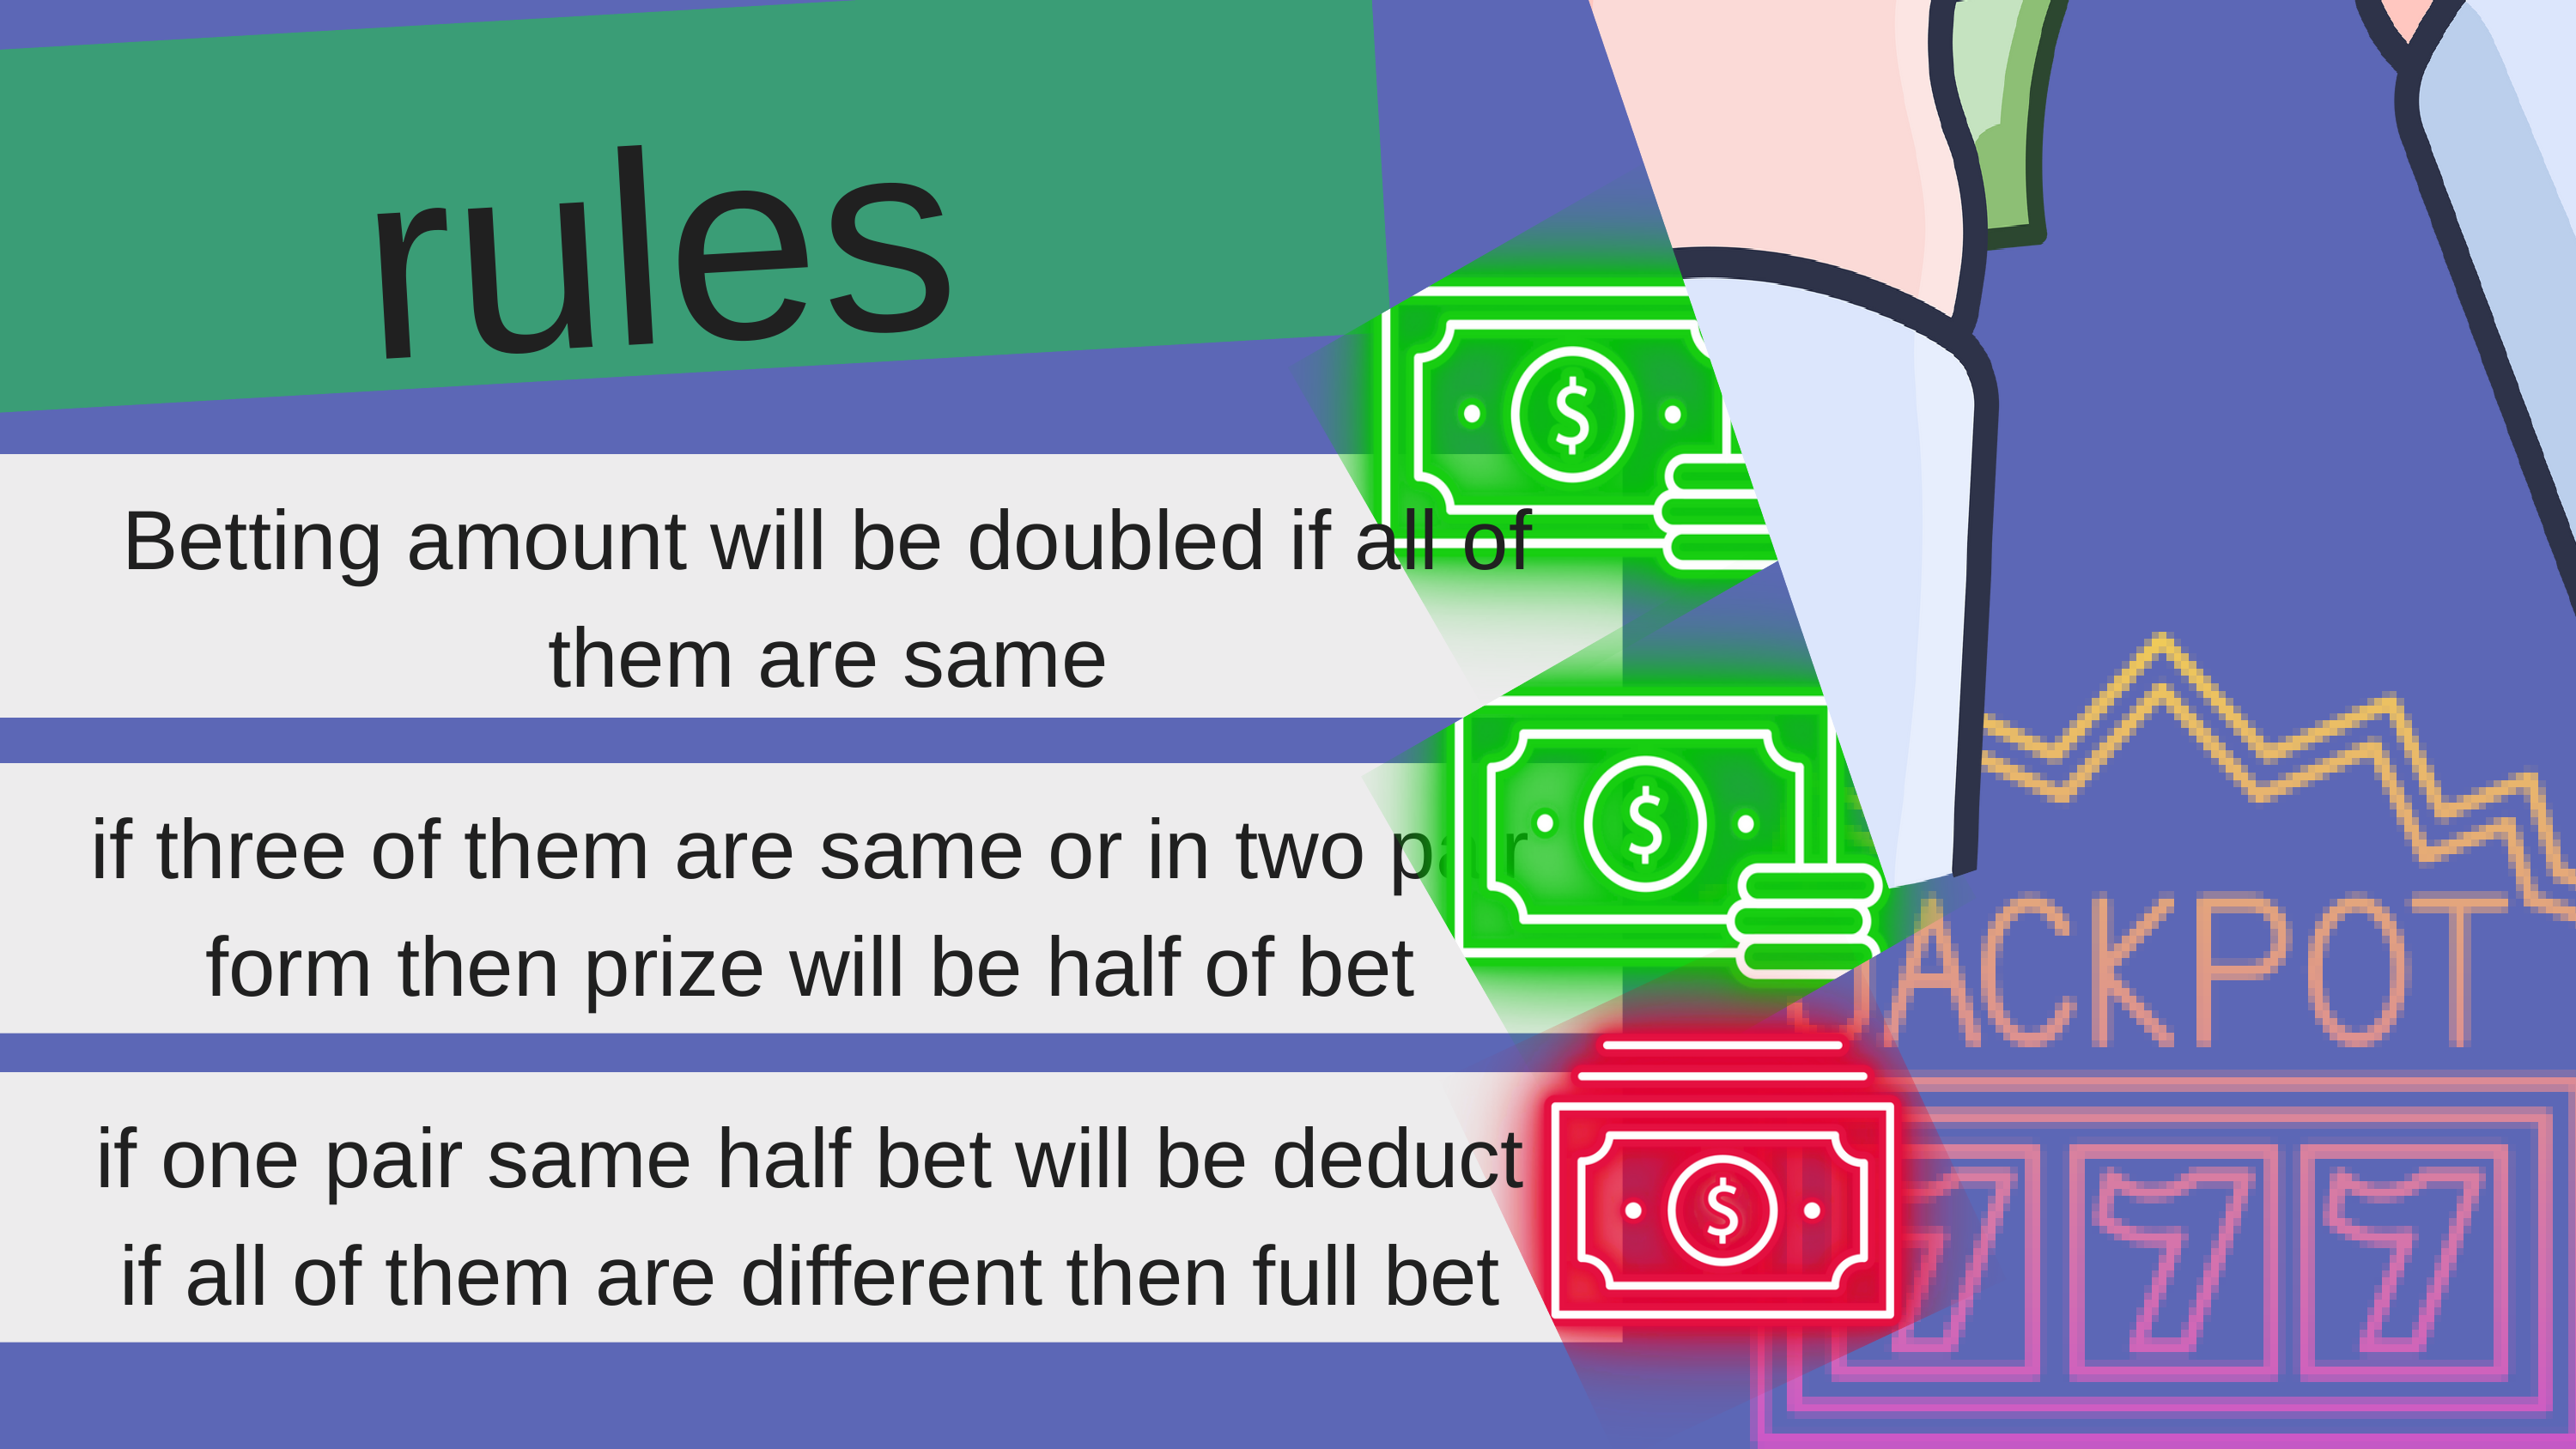

rules

Betting amount will be doubled if all of them are same

if three of them are same or in two pair form then prize will be half of bet

if one pair same half bet will be deduct
if all of them are different then full bet